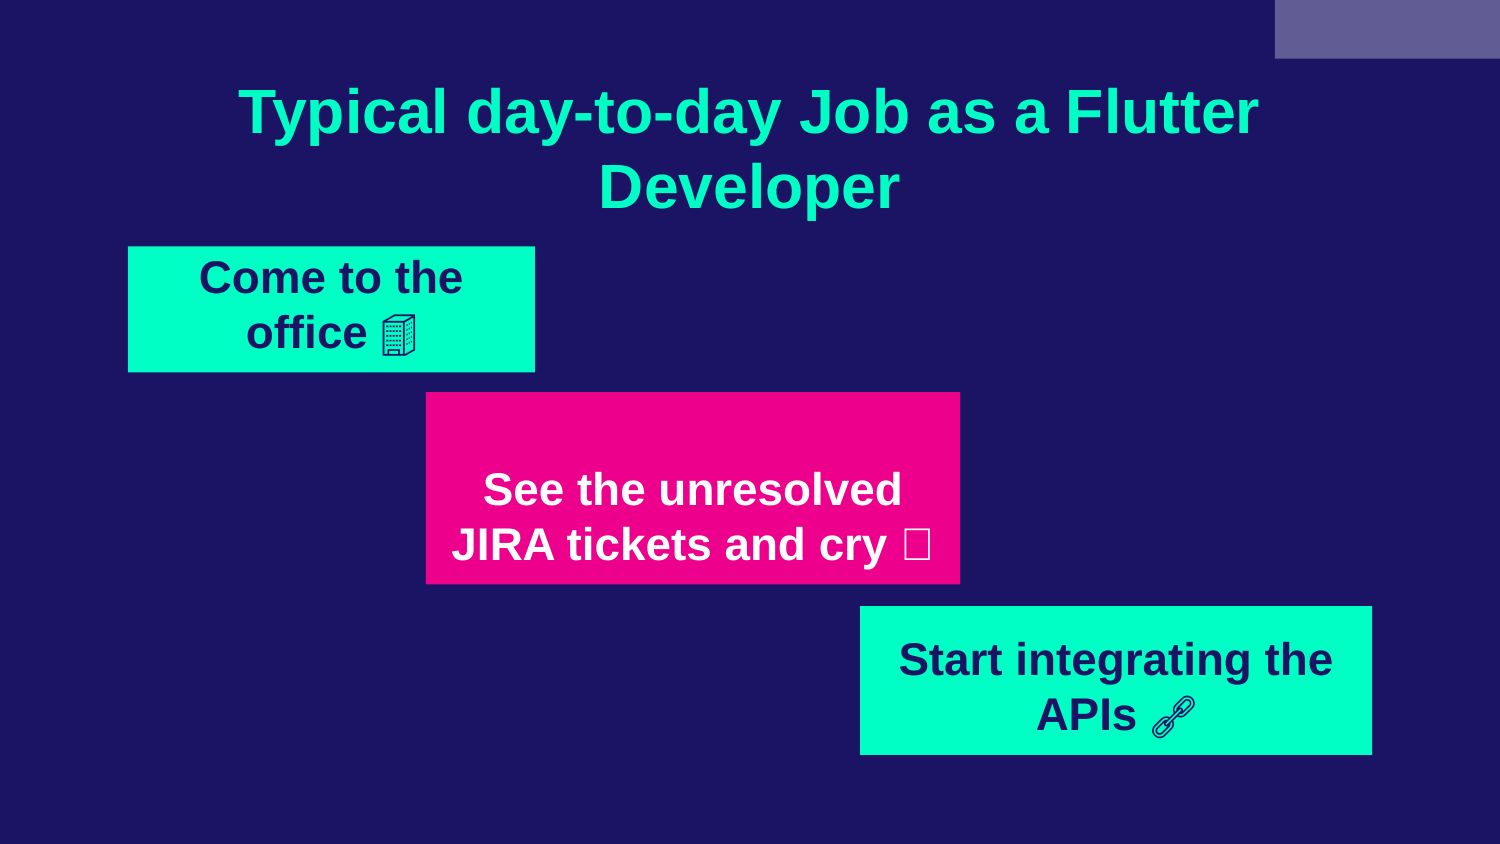

# Typical day-to-day Job as a Flutter Developer
Come to the office 🏢
See the unresolved JIRA tickets and cry 🥲
Start integrating the APIs 🔗